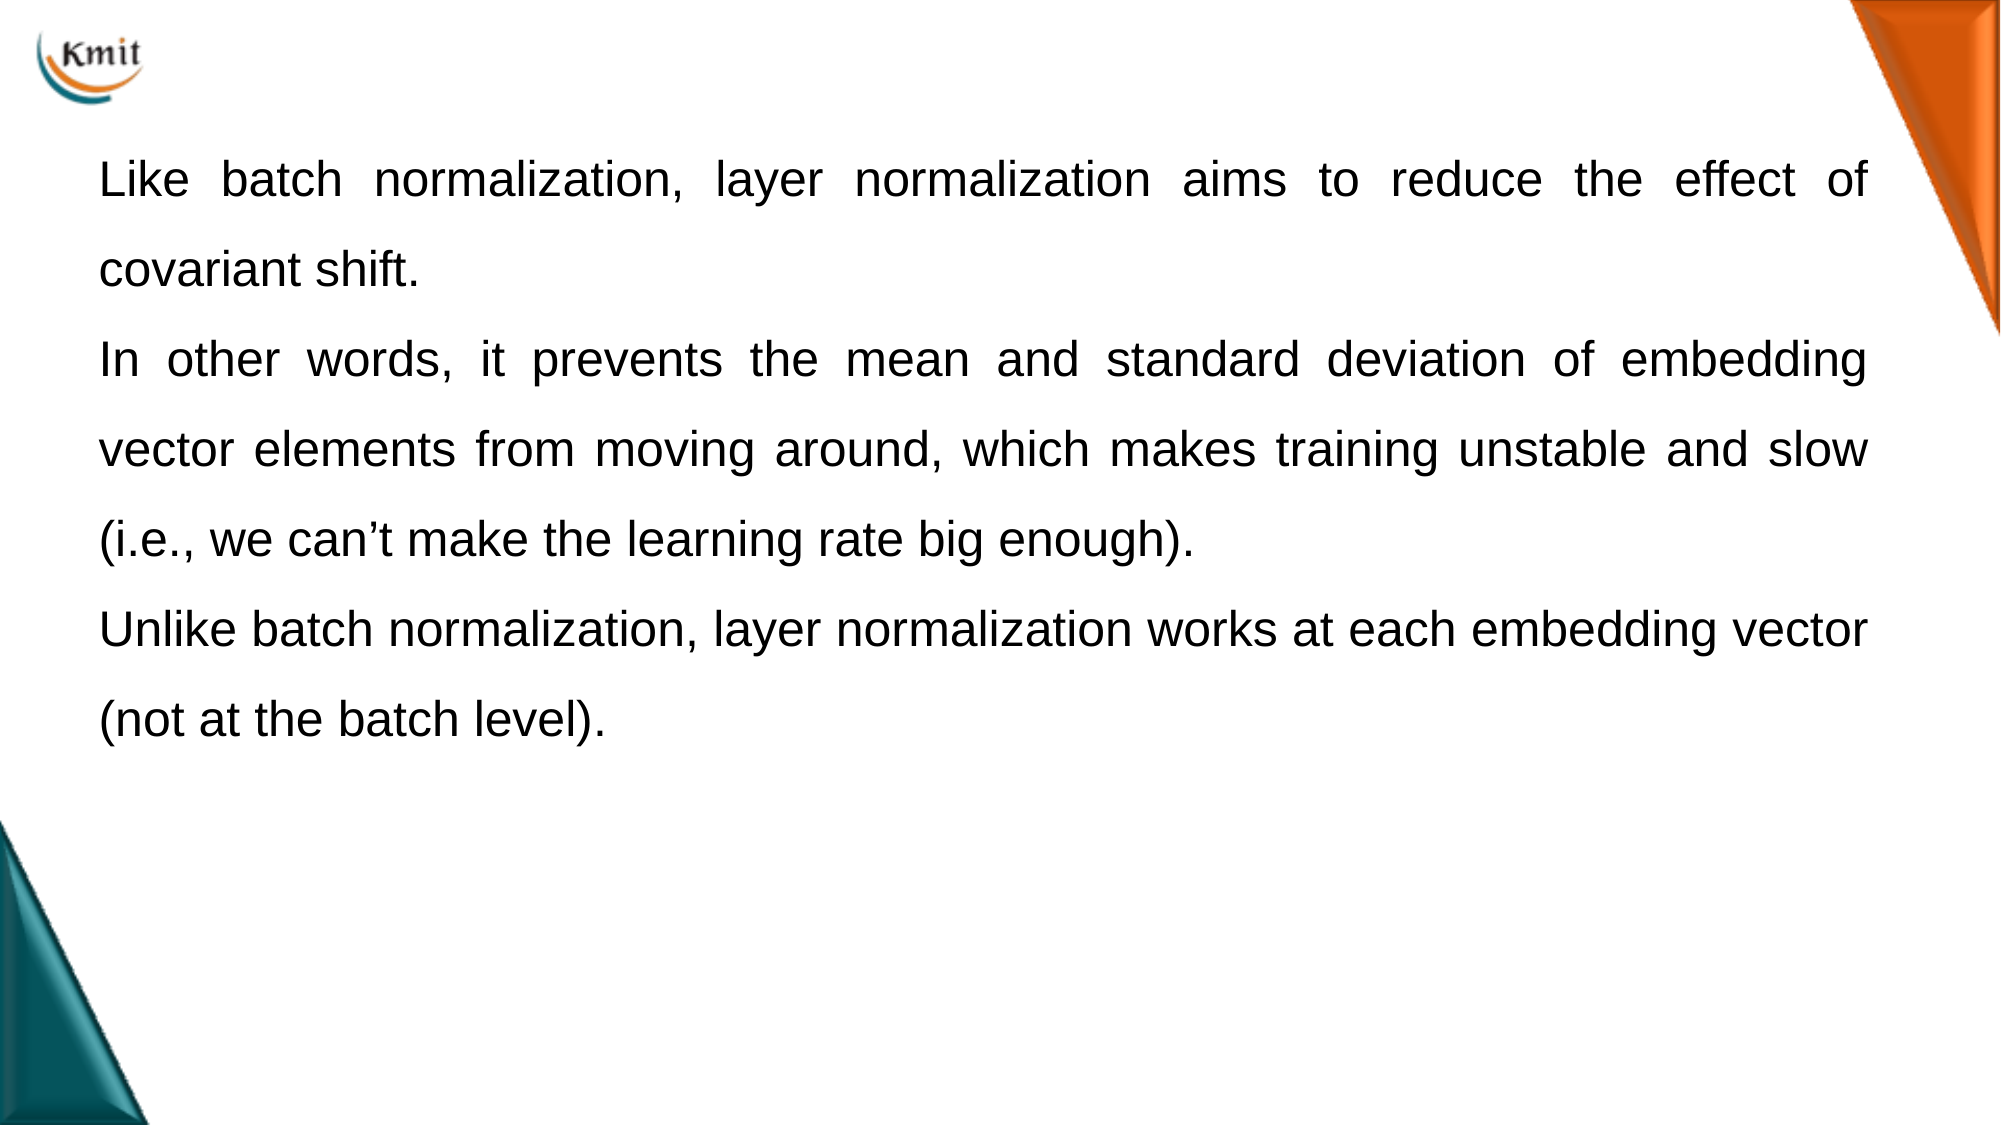

Like batch normalization, layer normalization aims to reduce the effect of covariant shift.
In other words, it prevents the mean and standard deviation of embedding vector elements from moving around, which makes training unstable and slow (i.e., we can’t make the learning rate big enough).
Unlike batch normalization, layer normalization works at each embedding vector (not at the batch level).